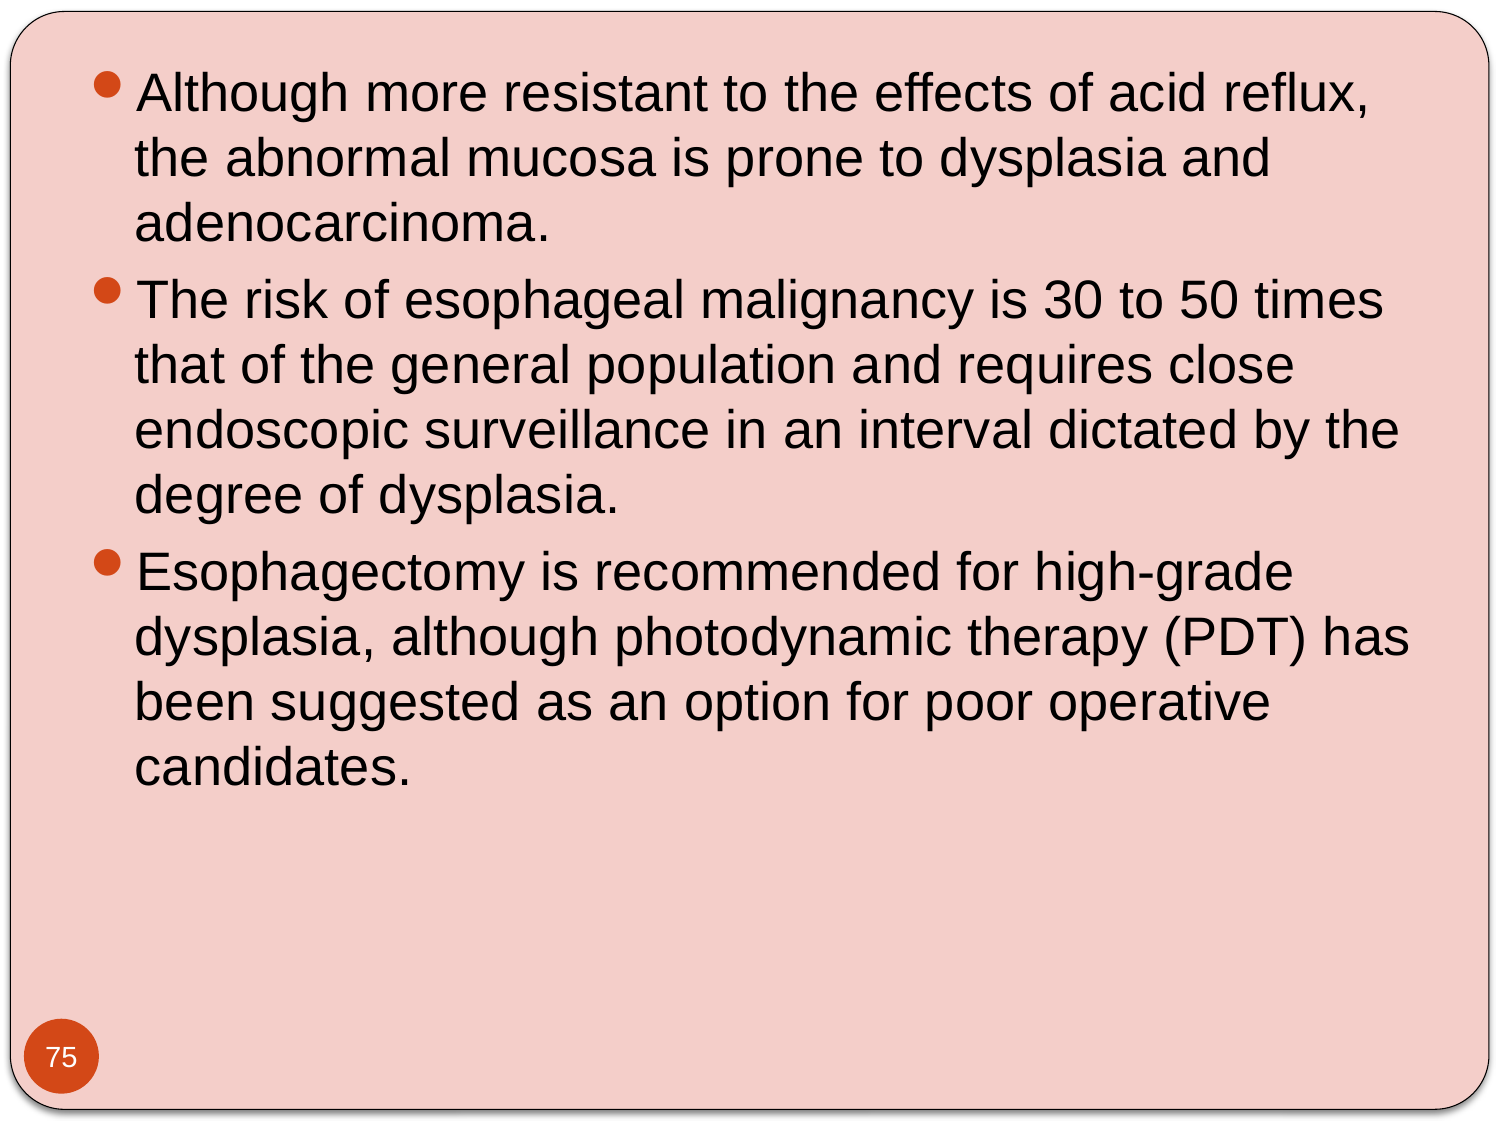

Although more resistant to the effects of acid reflux, the abnormal mucosa is prone to dysplasia and adenocarcinoma.
The risk of esophageal malignancy is 30 to 50 times that of the general population and requires close endoscopic surveillance in an interval dictated by the degree of dysplasia.
Esophagectomy is recommended for high-grade dysplasia, although photodynamic therapy (PDT) has been suggested as an option for poor operative candidates.

75